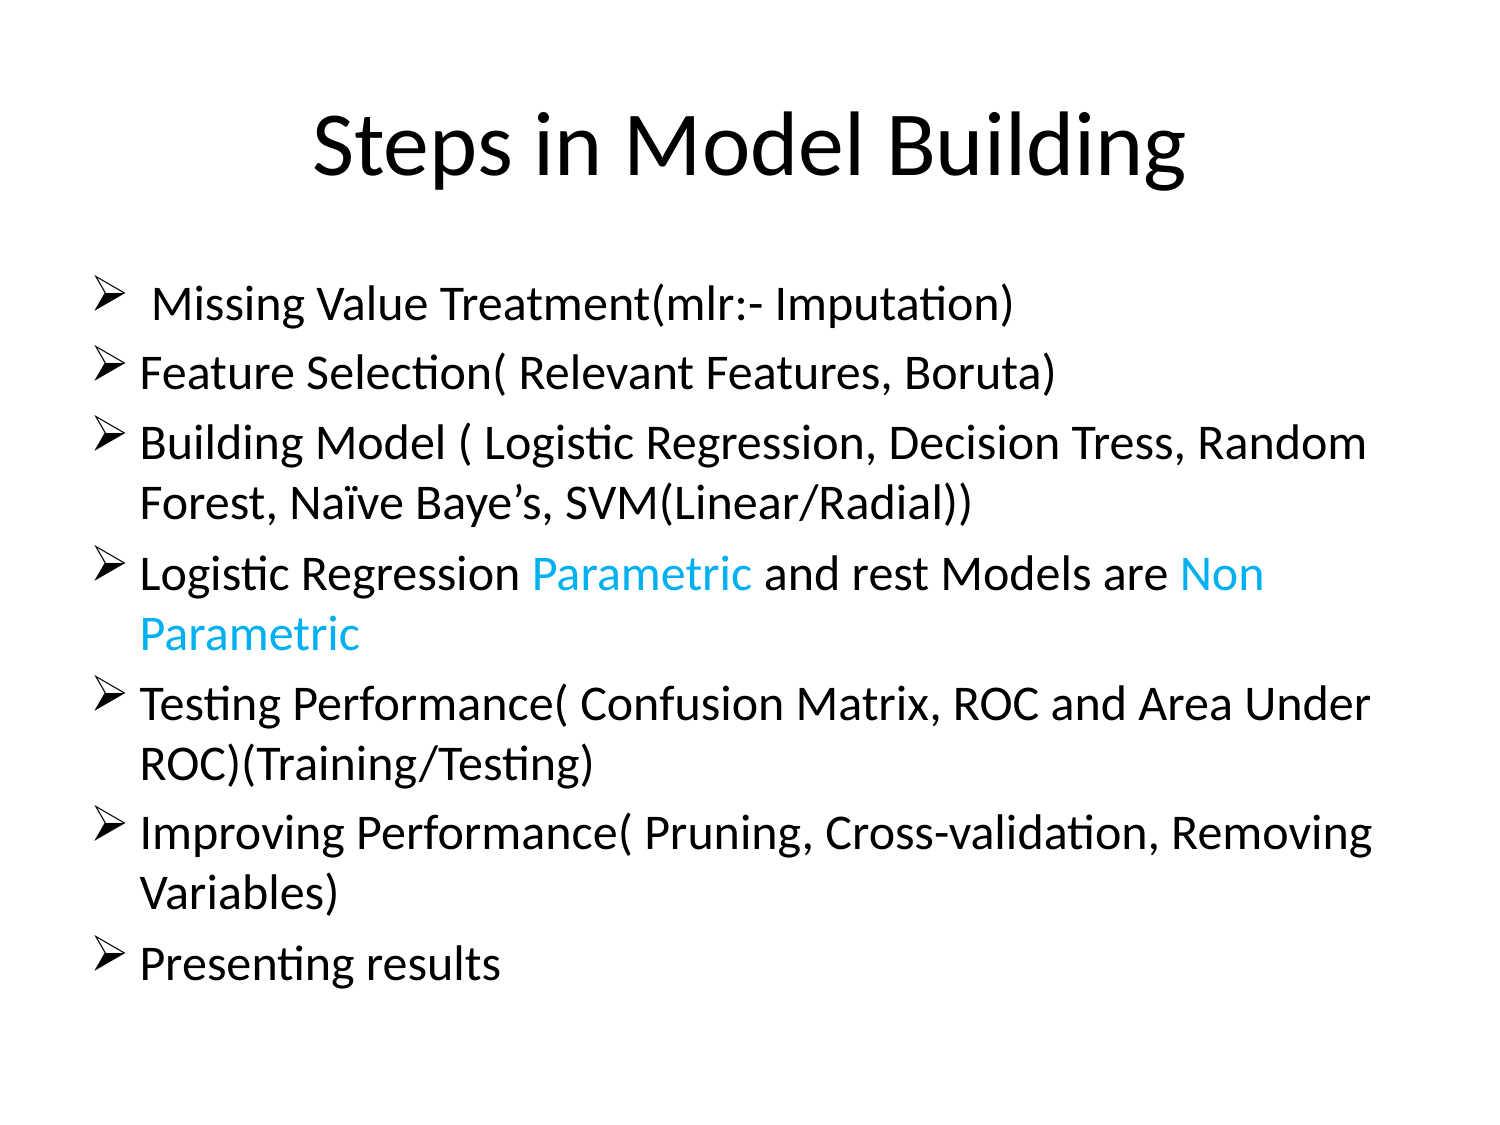

# Steps in Model Building
 Missing Value Treatment(mlr:- Imputation)
Feature Selection( Relevant Features, Boruta)
Building Model ( Logistic Regression, Decision Tress, Random Forest, Naïve Baye’s, SVM(Linear/Radial))
Logistic Regression Parametric and rest Models are Non Parametric
Testing Performance( Confusion Matrix, ROC and Area Under ROC)(Training/Testing)
Improving Performance( Pruning, Cross-validation, Removing Variables)
Presenting results